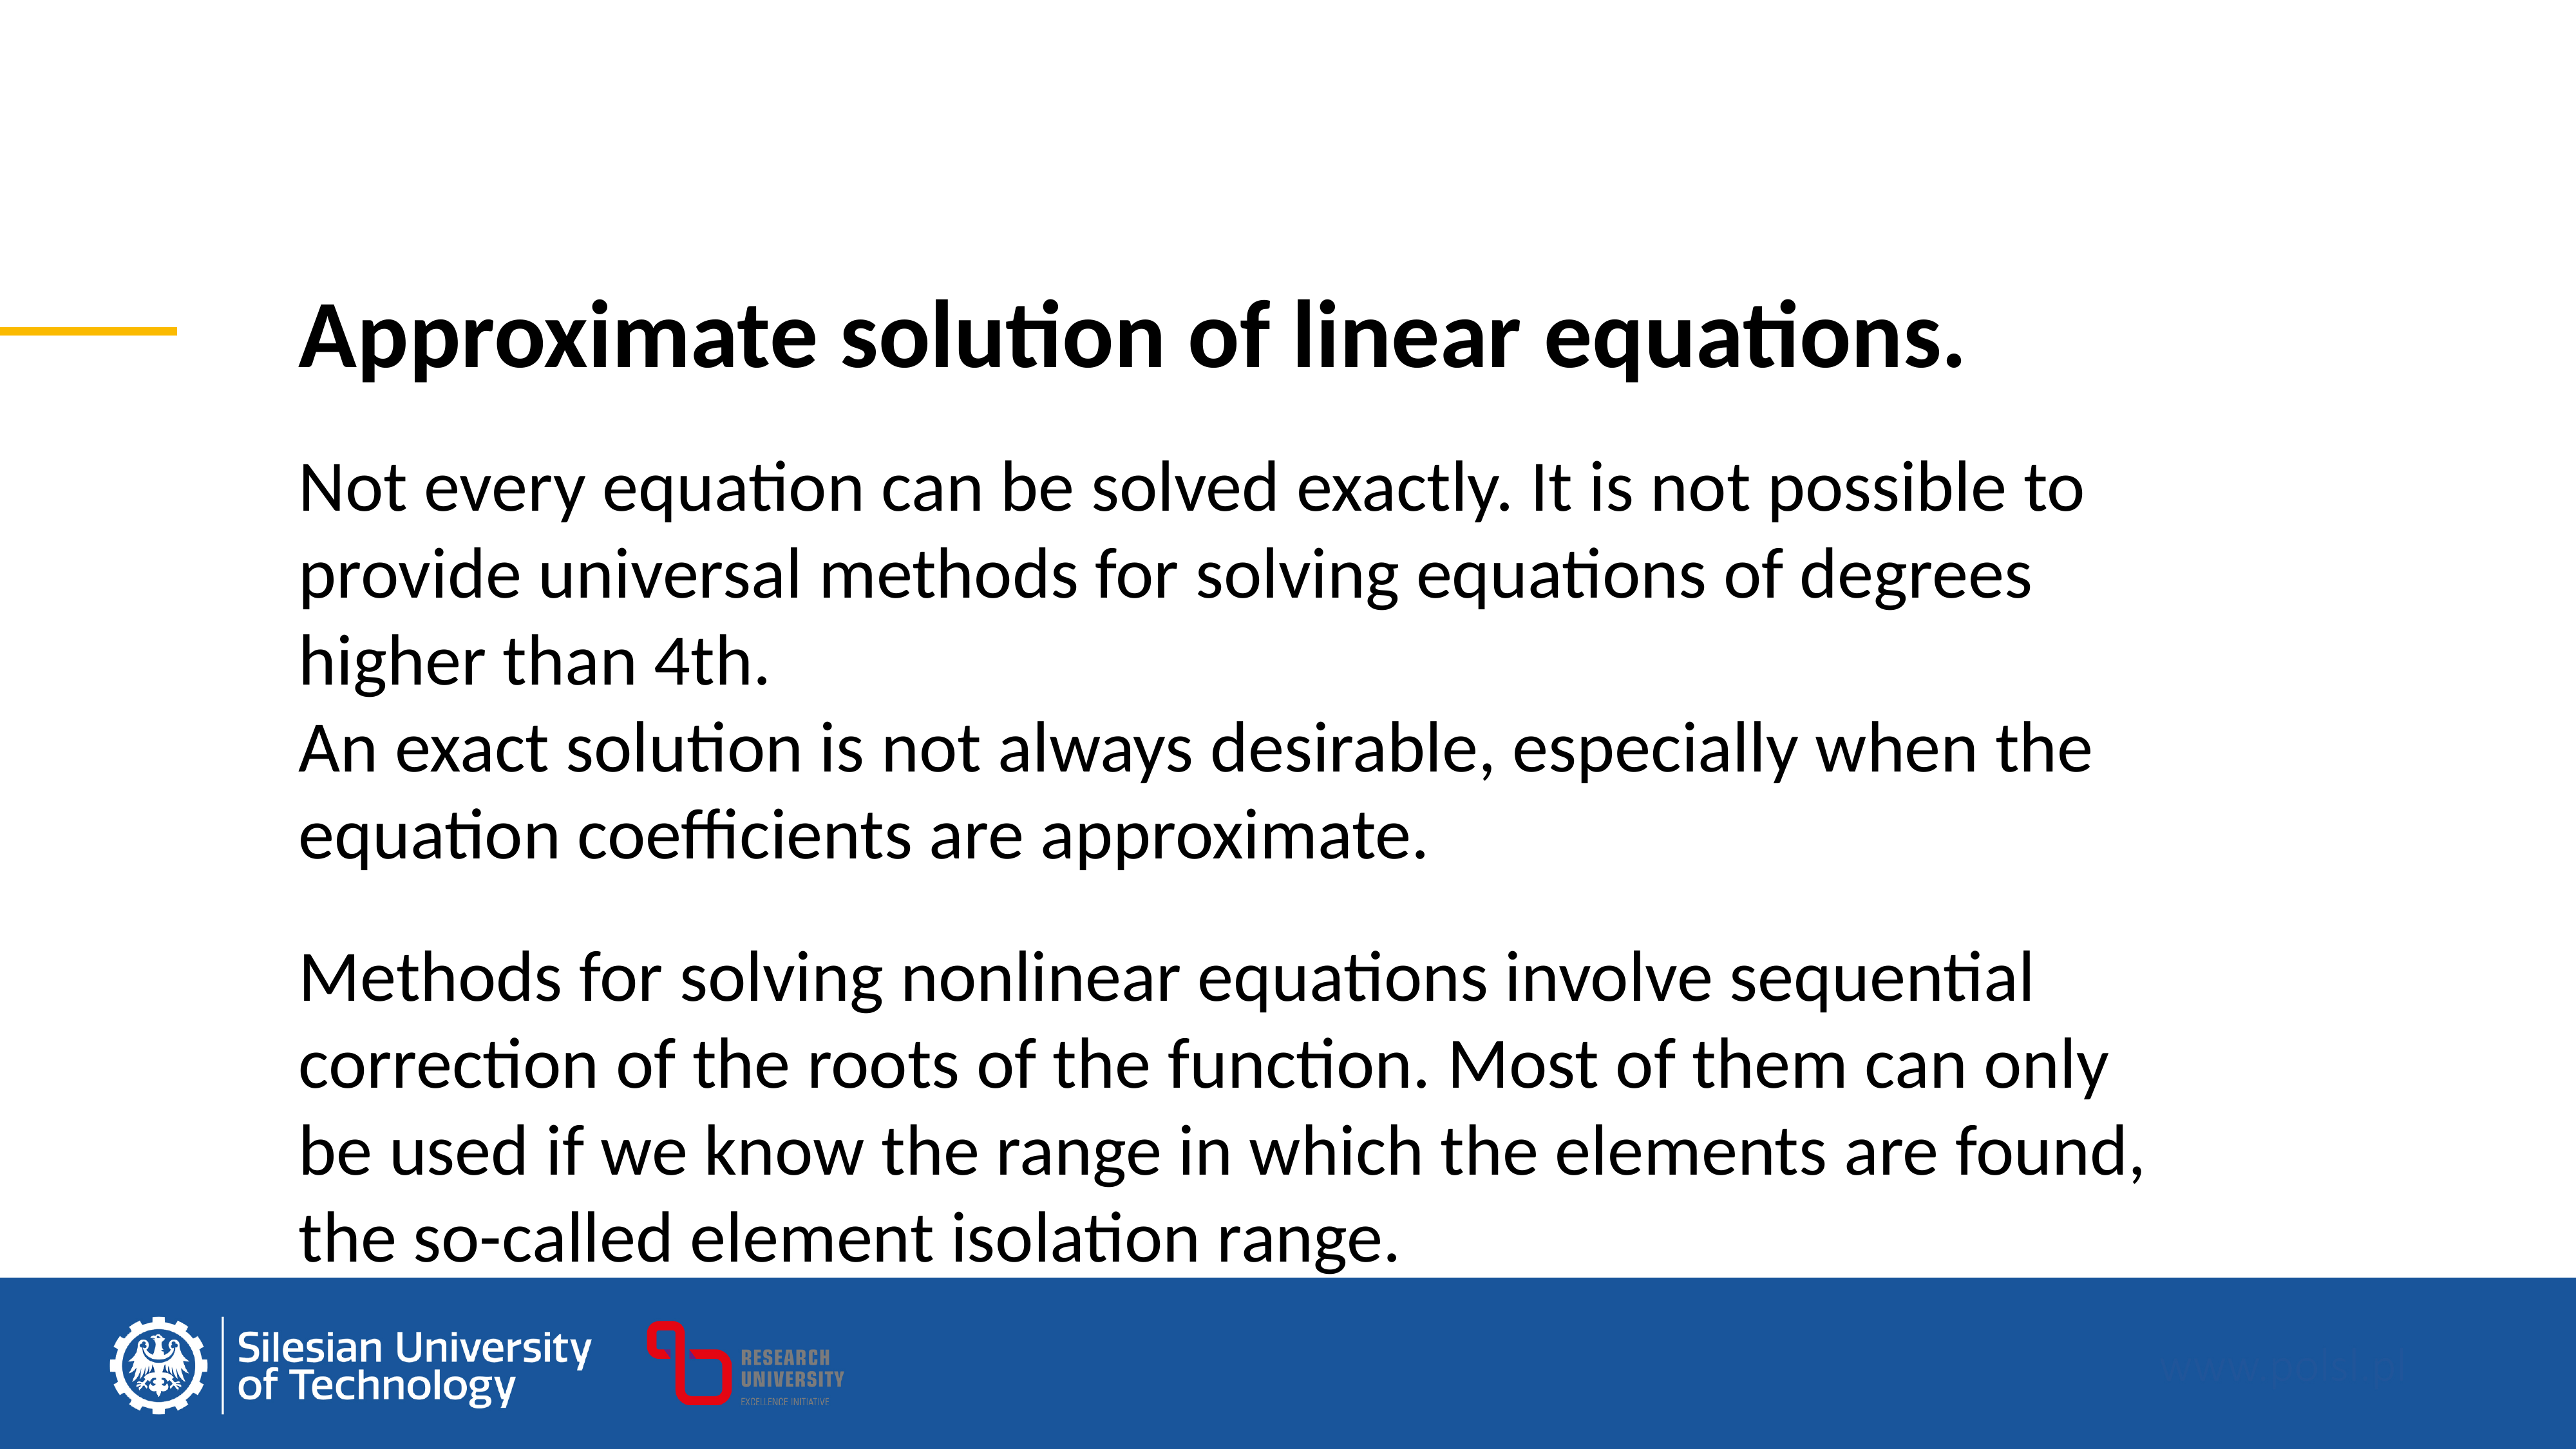

Approximate solution of linear equations.
Not every equation can be solved exactly. It is not possible to provide universal methods for solving equations of degrees higher than 4th.
An exact solution is not always desirable, especially when the equation coefficients are approximate.
Methods for solving nonlinear equations involve sequential correction of the roots of the function. Most of them can only be used if we know the range in which the elements are found, the so-called element isolation range.